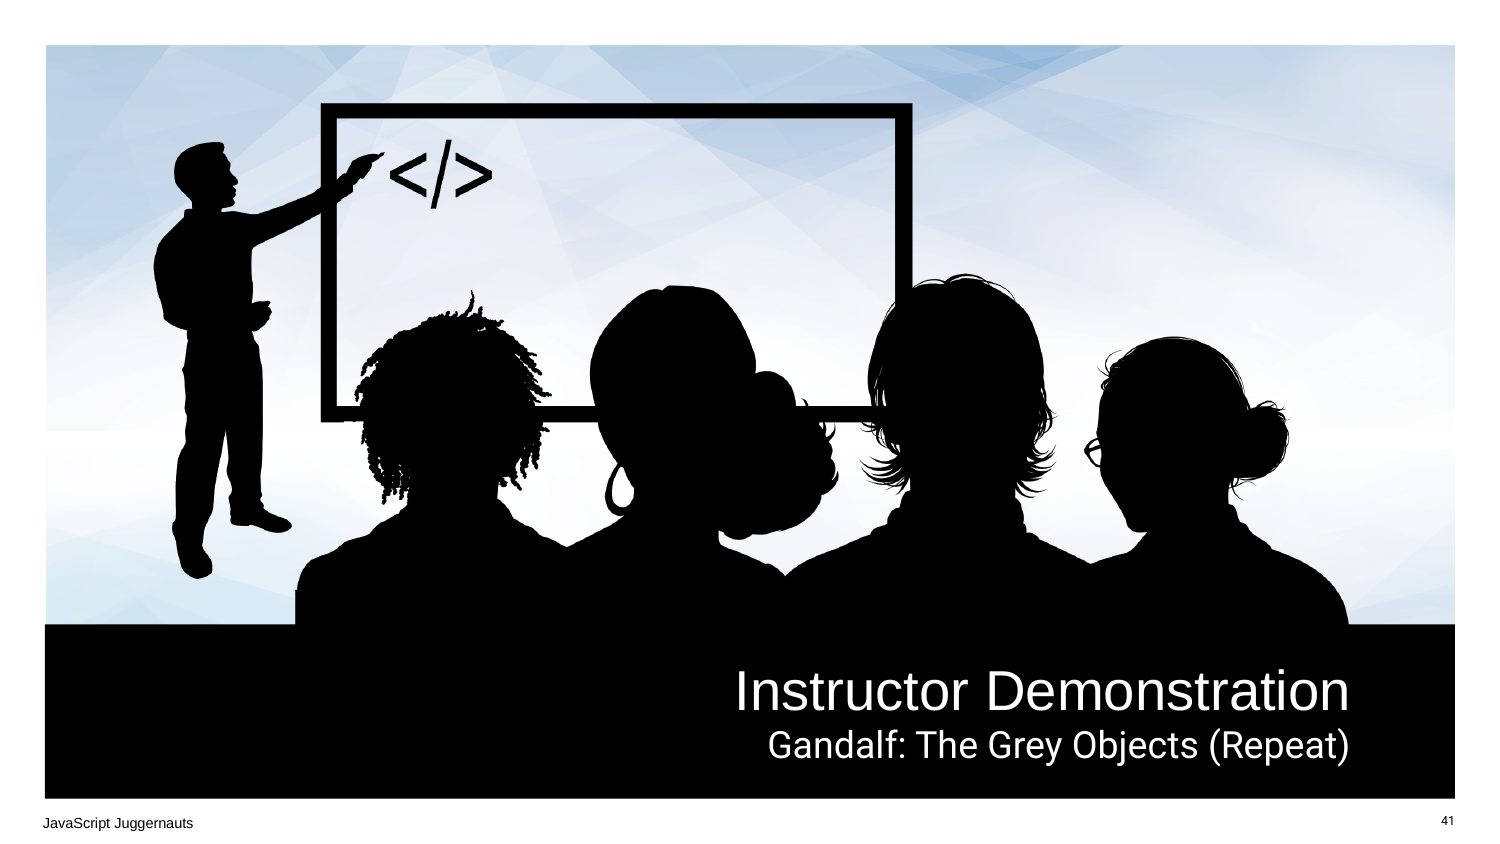

# Gandalf: The Grey Objects (Repeat)
JavaScript Juggernauts